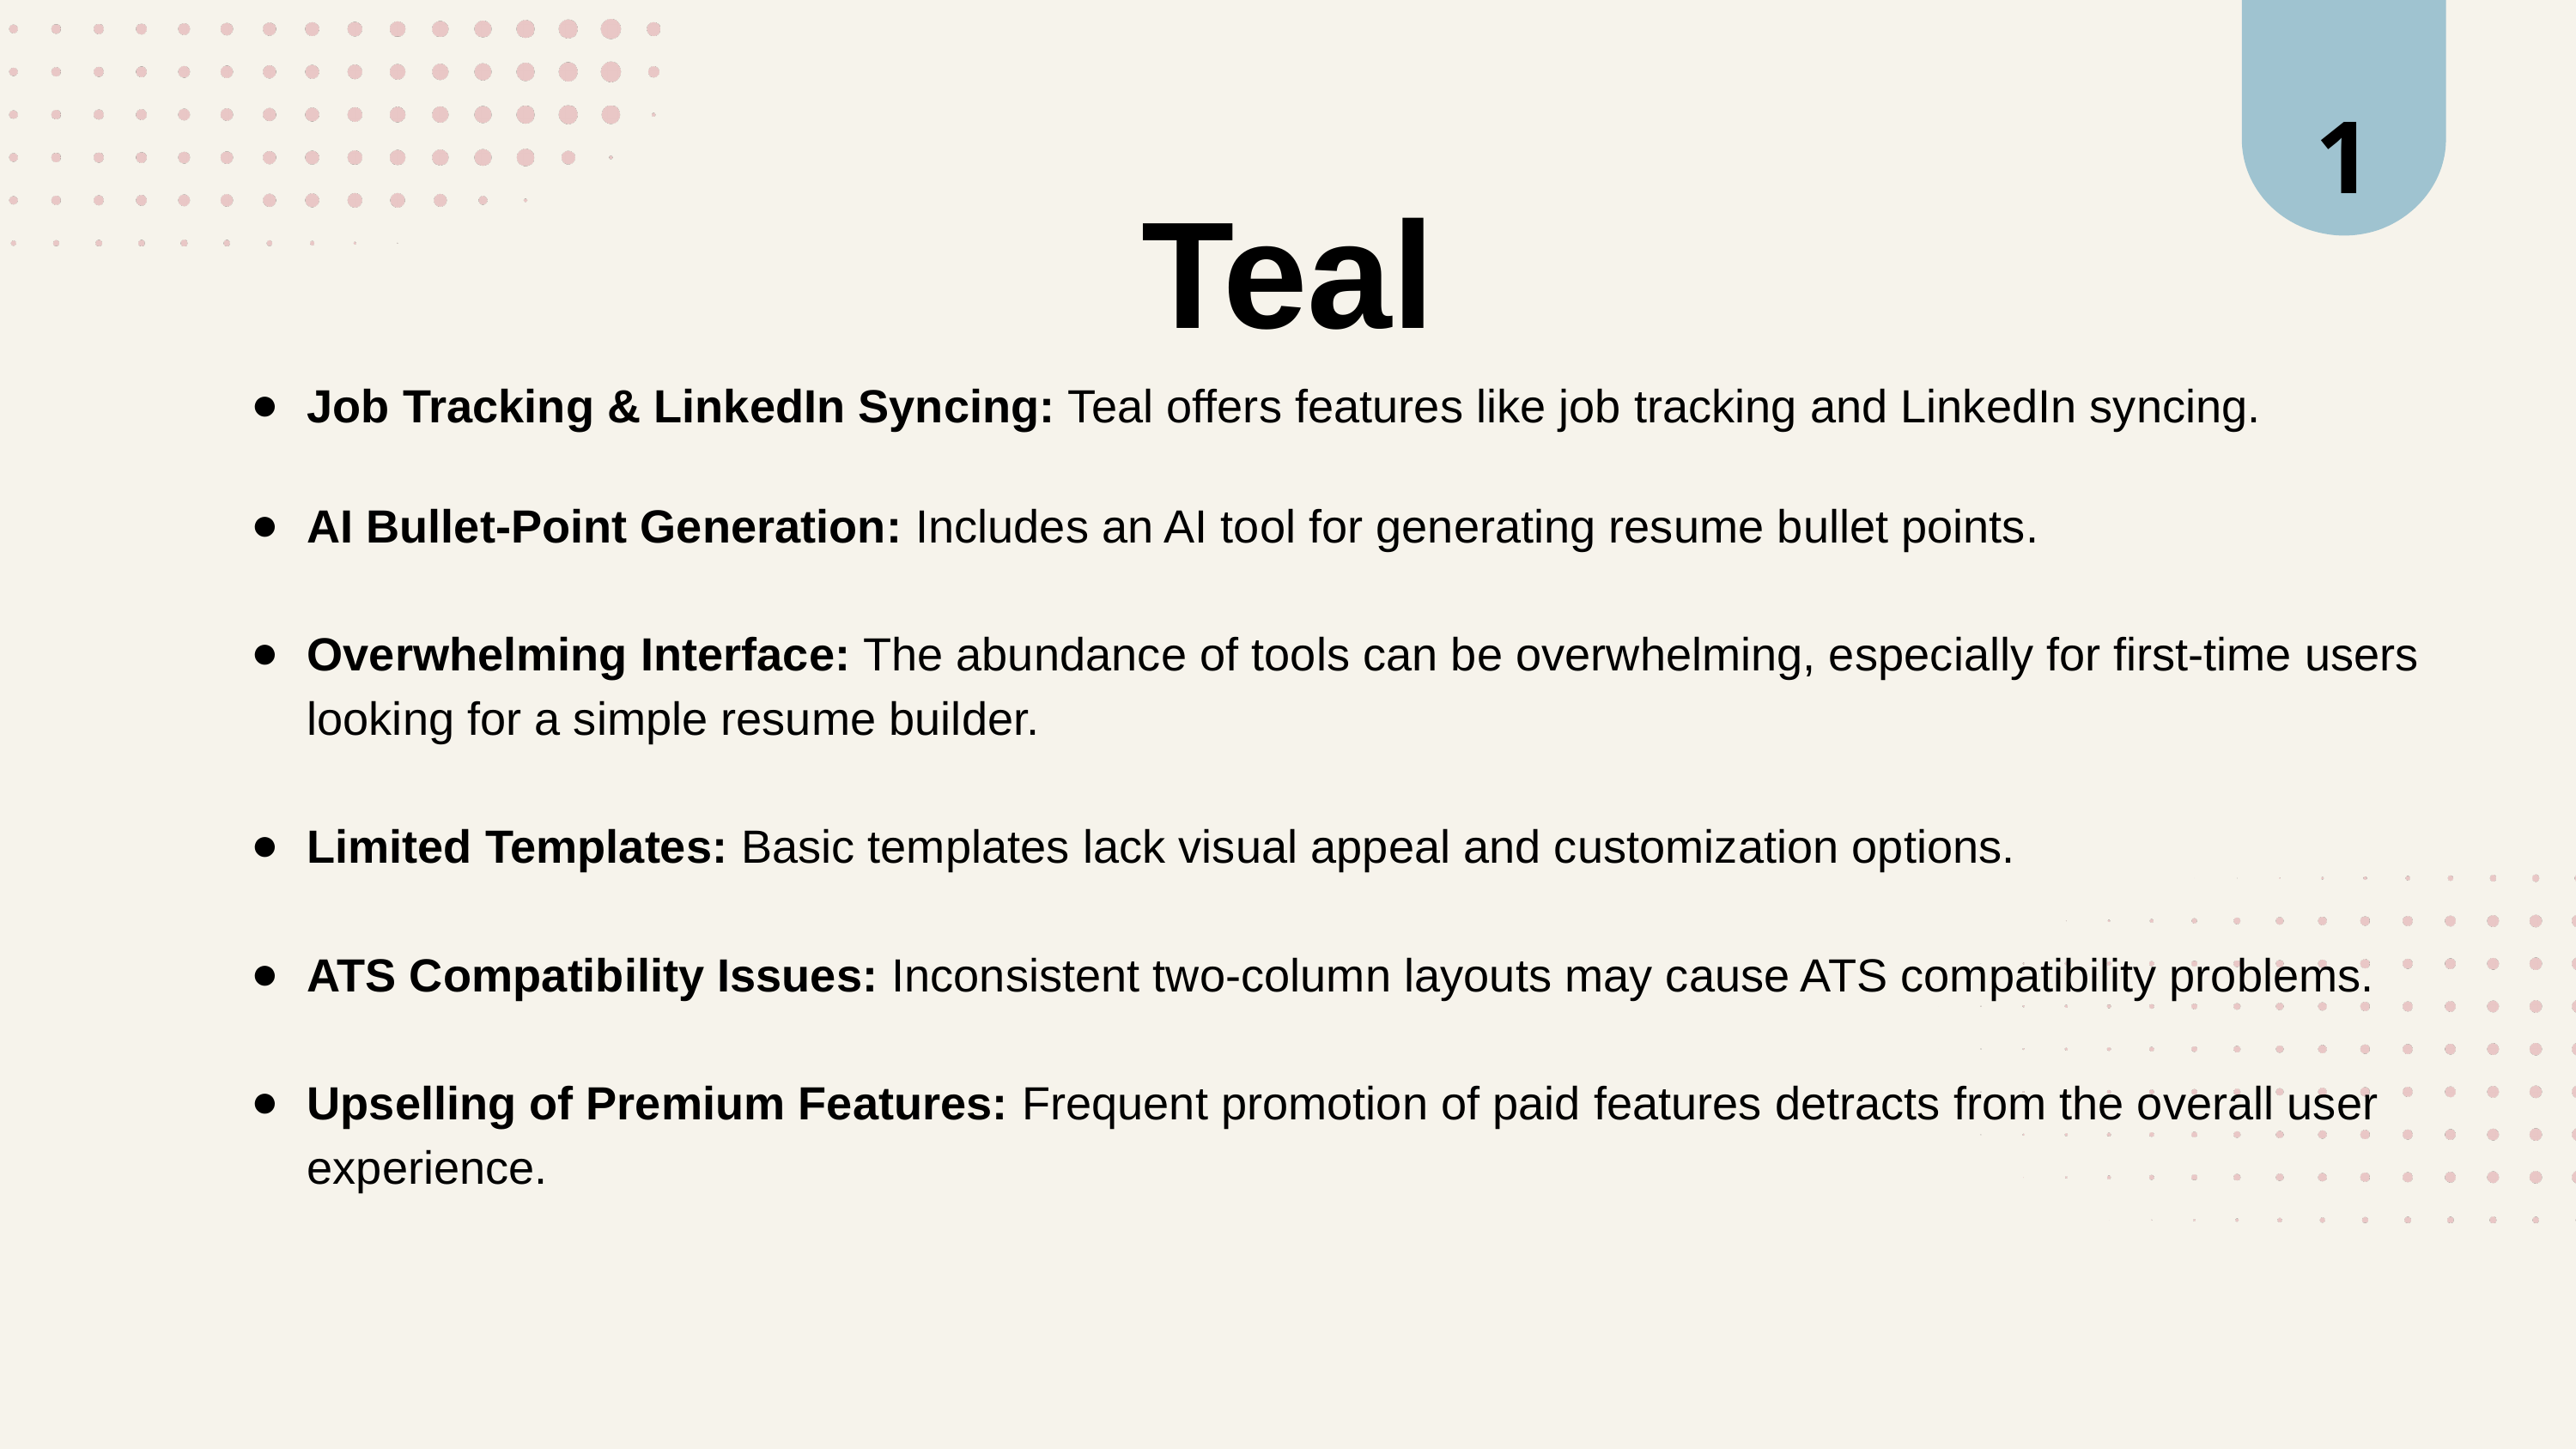

1
Teal
Job Tracking & LinkedIn Syncing: Teal offers features like job tracking and LinkedIn syncing.
AI Bullet-Point Generation: Includes an AI tool for generating resume bullet points.
Overwhelming Interface: The abundance of tools can be overwhelming, especially for first-time users looking for a simple resume builder.
Limited Templates: Basic templates lack visual appeal and customization options.
ATS Compatibility Issues: Inconsistent two-column layouts may cause ATS compatibility problems.
Upselling of Premium Features: Frequent promotion of paid features detracts from the overall user experience.